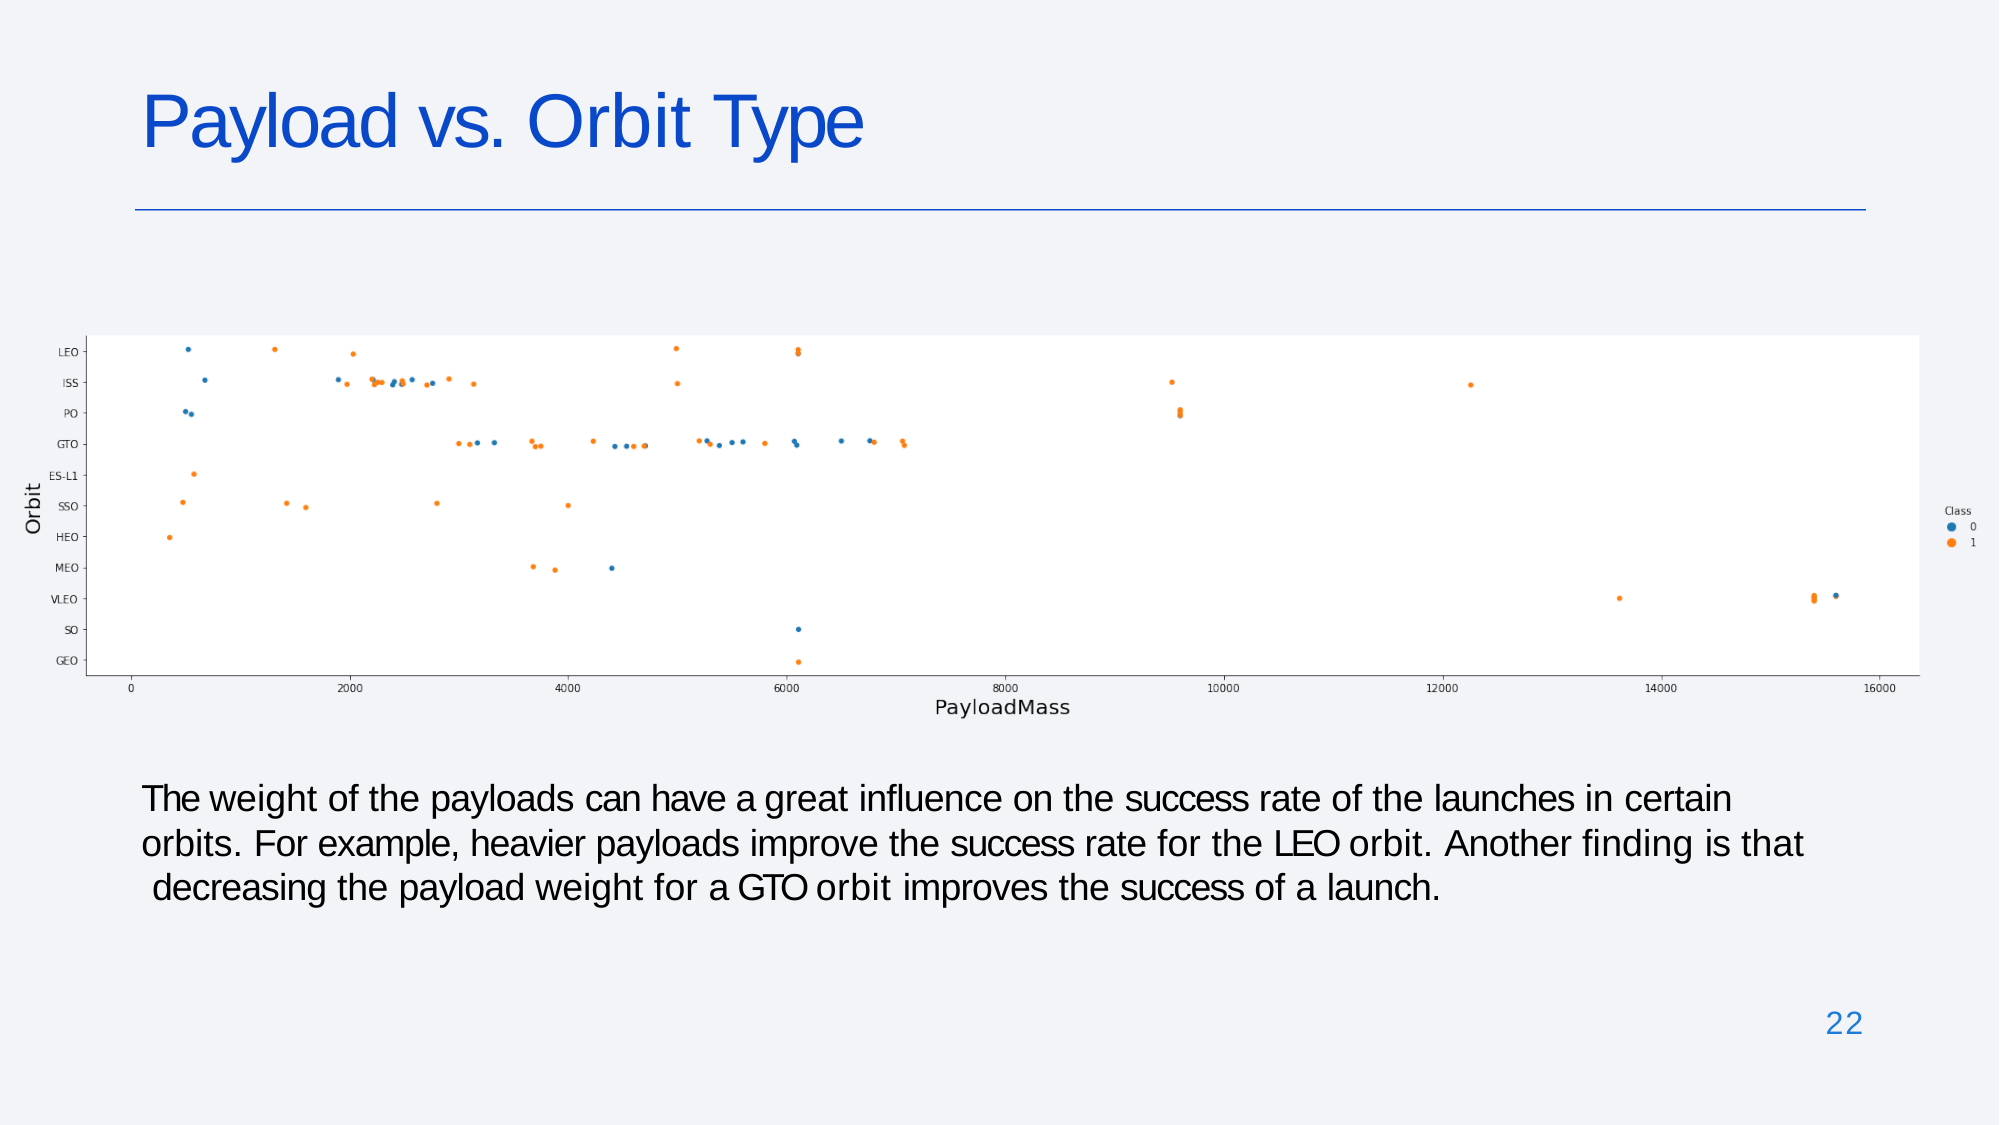

# Payload vs. Orbit Type

The weight of the payloads can have a great influence on the success rate of the launches in certain  orbits. For example, heavier payloads improve the success rate for the LEO orbit. Another finding is that  decreasing the payload weight for a GTO orbit improves the success of a launch.
22